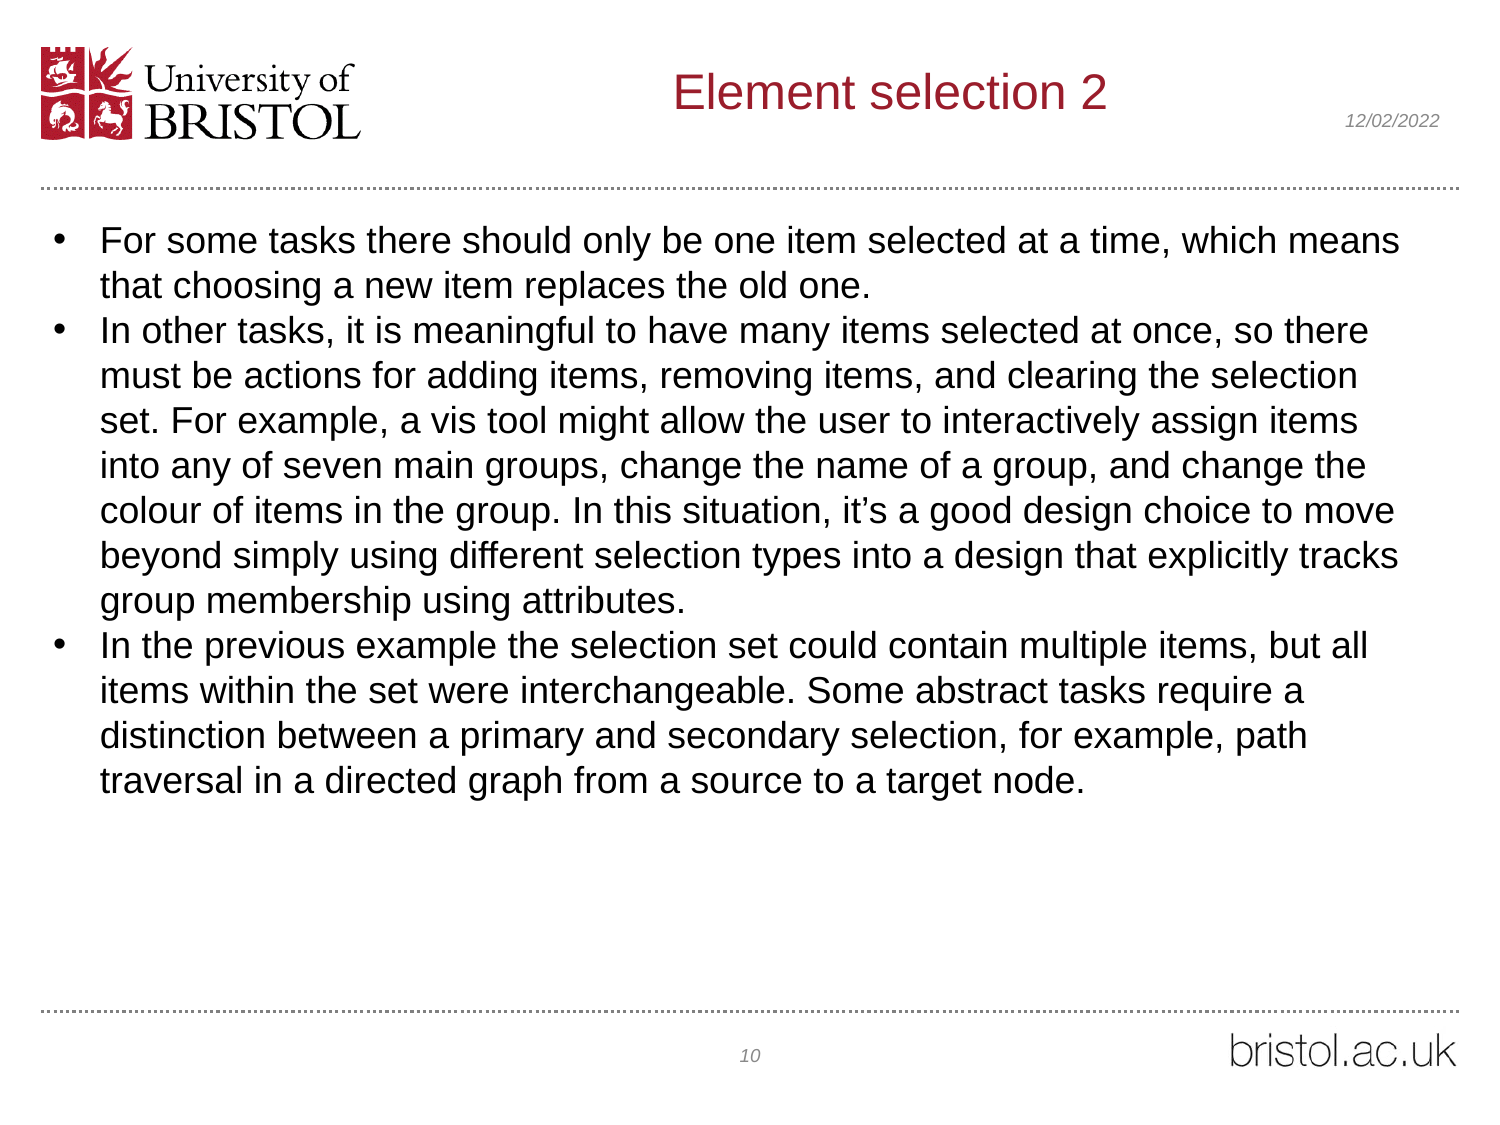

# Element selection 2
12/02/2022
For some tasks there should only be one item selected at a time, which means that choosing a new item replaces the old one.
In other tasks, it is meaningful to have many items selected at once, so there must be actions for adding items, removing items, and clearing the selection set. For example, a vis tool might allow the user to interactively assign items into any of seven main groups, change the name of a group, and change the colour of items in the group. In this situation, it’s a good design choice to move beyond simply using different selection types into a design that explicitly tracks group membership using attributes.
In the previous example the selection set could contain multiple items, but all items within the set were interchangeable. Some abstract tasks require a distinction between a primary and secondary selection, for example, path traversal in a directed graph from a source to a target node.

10